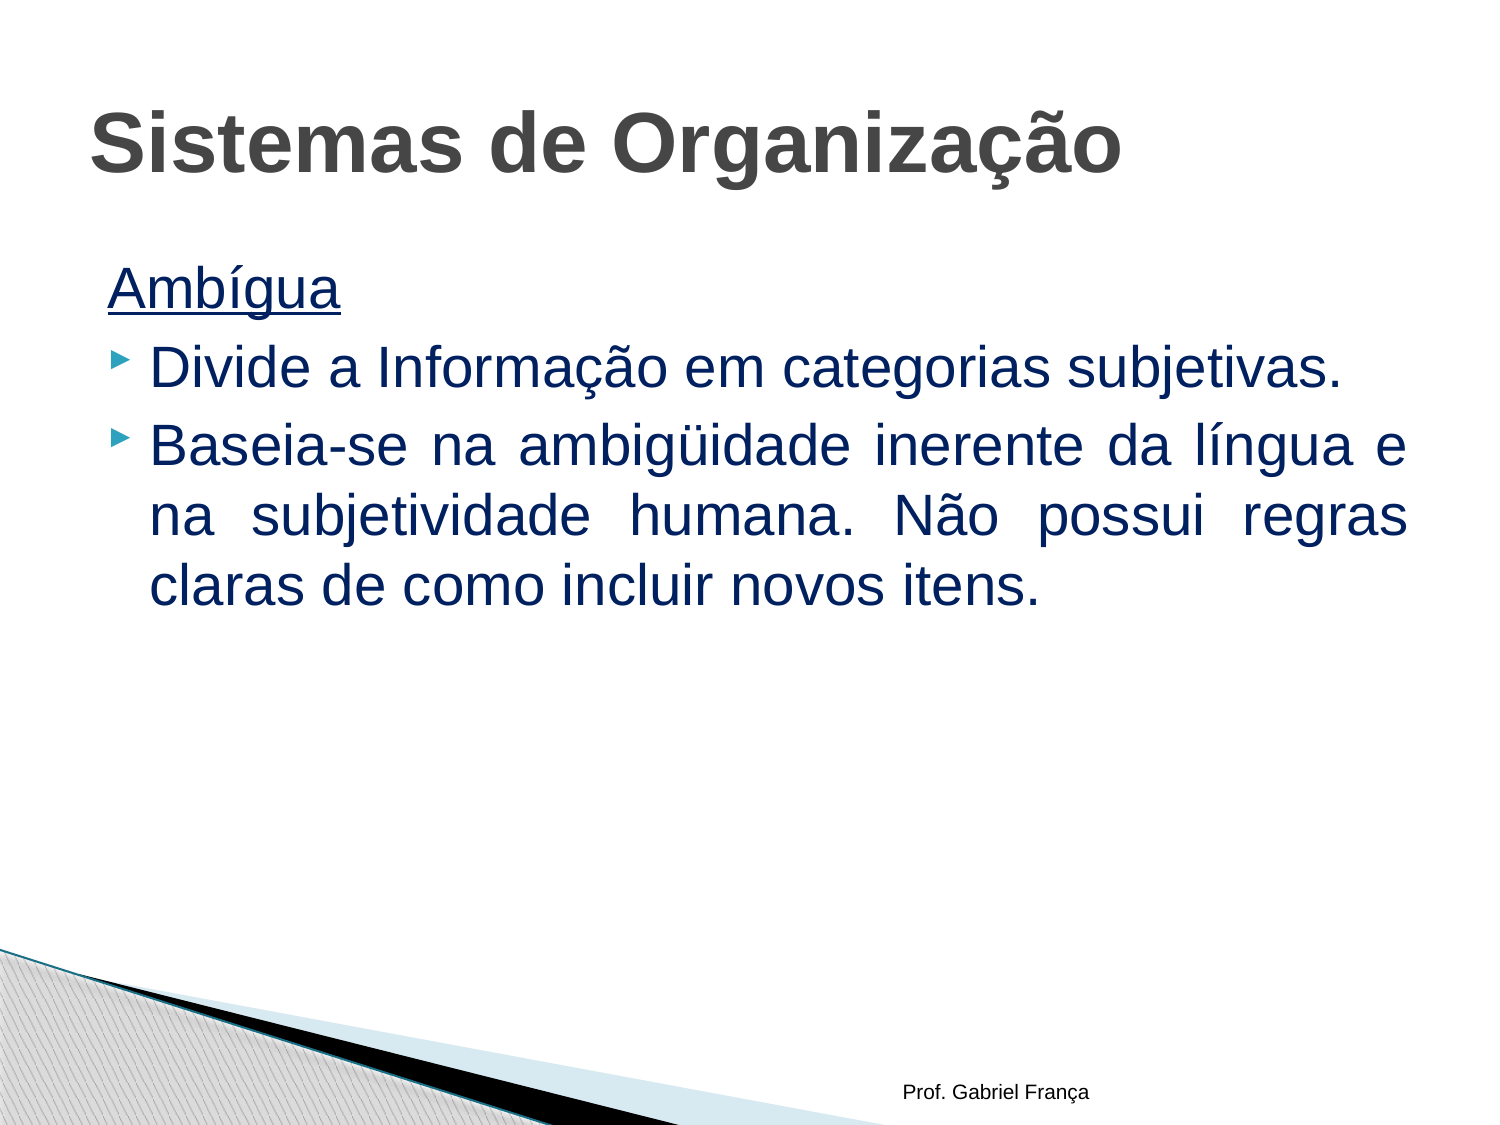

# Sistemas de Organização
Ambígua
Divide a Informação em categorias subjetivas.
Baseia-se na ambigüidade inerente da língua e na subjetividade humana. Não possui regras claras de como incluir novos itens.

Prof. Gabriel França